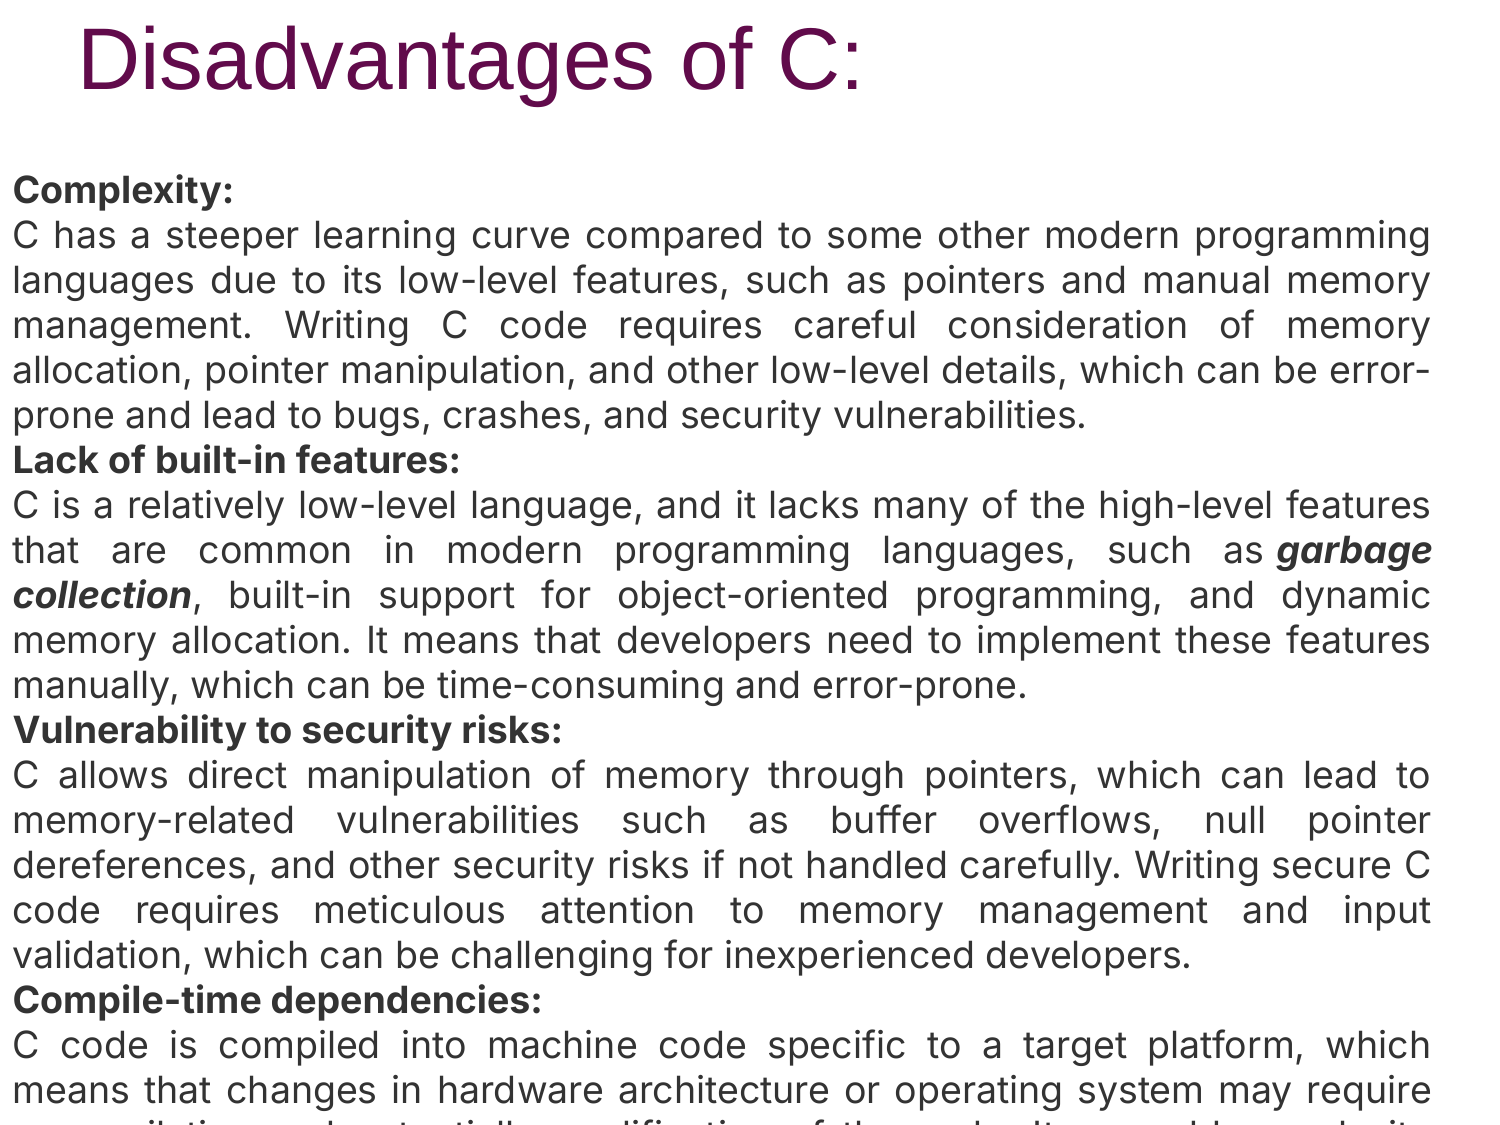

# Disadvantages of C:
Complexity:
C has a steeper learning curve compared to some other modern programming languages due to its low-level features, such as pointers and manual memory management. Writing C code requires careful consideration of memory allocation, pointer manipulation, and other low-level details, which can be error-prone and lead to bugs, crashes, and security vulnerabilities.
Lack of built-in features:
C is a relatively low-level language, and it lacks many of the high-level features that are common in modern programming languages, such as garbage collection, built-in support for object-oriented programming, and dynamic memory allocation. It means that developers need to implement these features manually, which can be time-consuming and error-prone.
Vulnerability to security risks:
C allows direct manipulation of memory through pointers, which can lead to memory-related vulnerabilities such as buffer overflows, null pointer dereferences, and other security risks if not handled carefully. Writing secure C code requires meticulous attention to memory management and input validation, which can be challenging for inexperienced developers.
Compile-time dependencies:
C code is compiled into machine code specific to a target platform, which means that changes in hardware architecture or operating system may require recompilation and potentially modification of the code. It can add complexity and maintenance overhead, especially in large projects or when targeting multiple platforms.